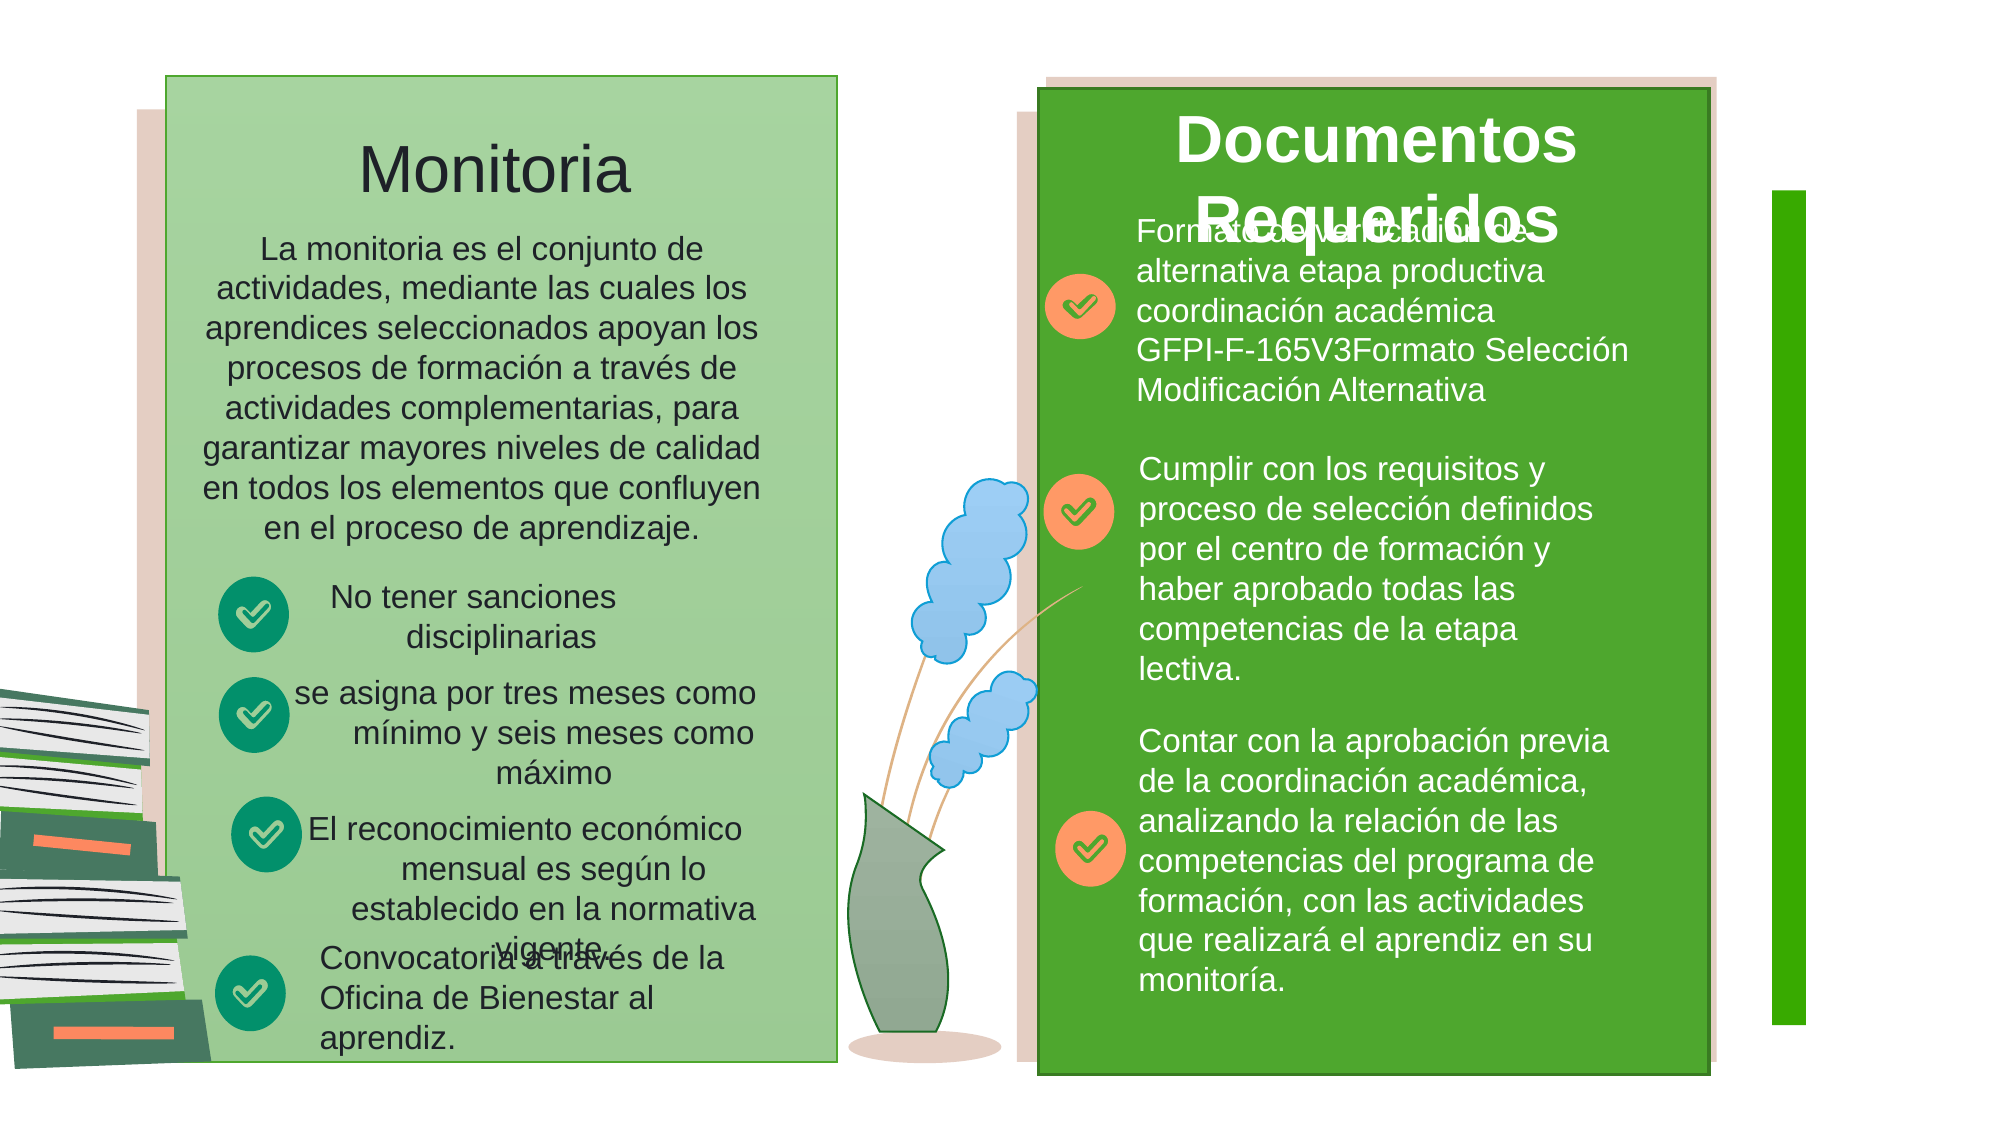

Documentos Requeridos

Monitoria
La monitoria es el conjunto de actividades, mediante las cuales los aprendices seleccionados apoyan los procesos de formación a través de actividades complementarias, para garantizar mayores niveles de calidad en todos los elementos que confluyen en el proceso de aprendizaje.

Carta formal por parte del representante de la empresa con horario y funciones a desarrollar.
Formato de verificación de alternativa etapa productiva coordinación académica
GFPI-F-165V3Formato Selección Modificación Alternativa
Carta de solicitud de ejecución etapa productiva (modelo establecido BLOG CSF)
Soporte de Cámara de Comercio y RUT de la Empresa únicamente para pasantía y  Apoyo a una unidad Productiva Familiar

Cumplir con los requisitos y proceso de selección definidos por el centro de formación y haber aprobado todas las competencias de la etapa lectiva.
Formato de verificación de alternativa etapa productiva coordinación académica

No tener sanciones disciplinarias

Formato de verificación de alternativa etapa productiva coordinación académica

se asigna por tres meses como mínimo y seis meses como máximo

Contar con la aprobación previa de la coordinación académica, analizando la relación de las competencias del programa de formación, con las actividades que realizará el aprendiz en su monitoría.
El reconocimiento económico mensual es según lo establecido en la normativa vigente.

Convocatoria a través de la
Oficina de Bienestar al
aprendiz.